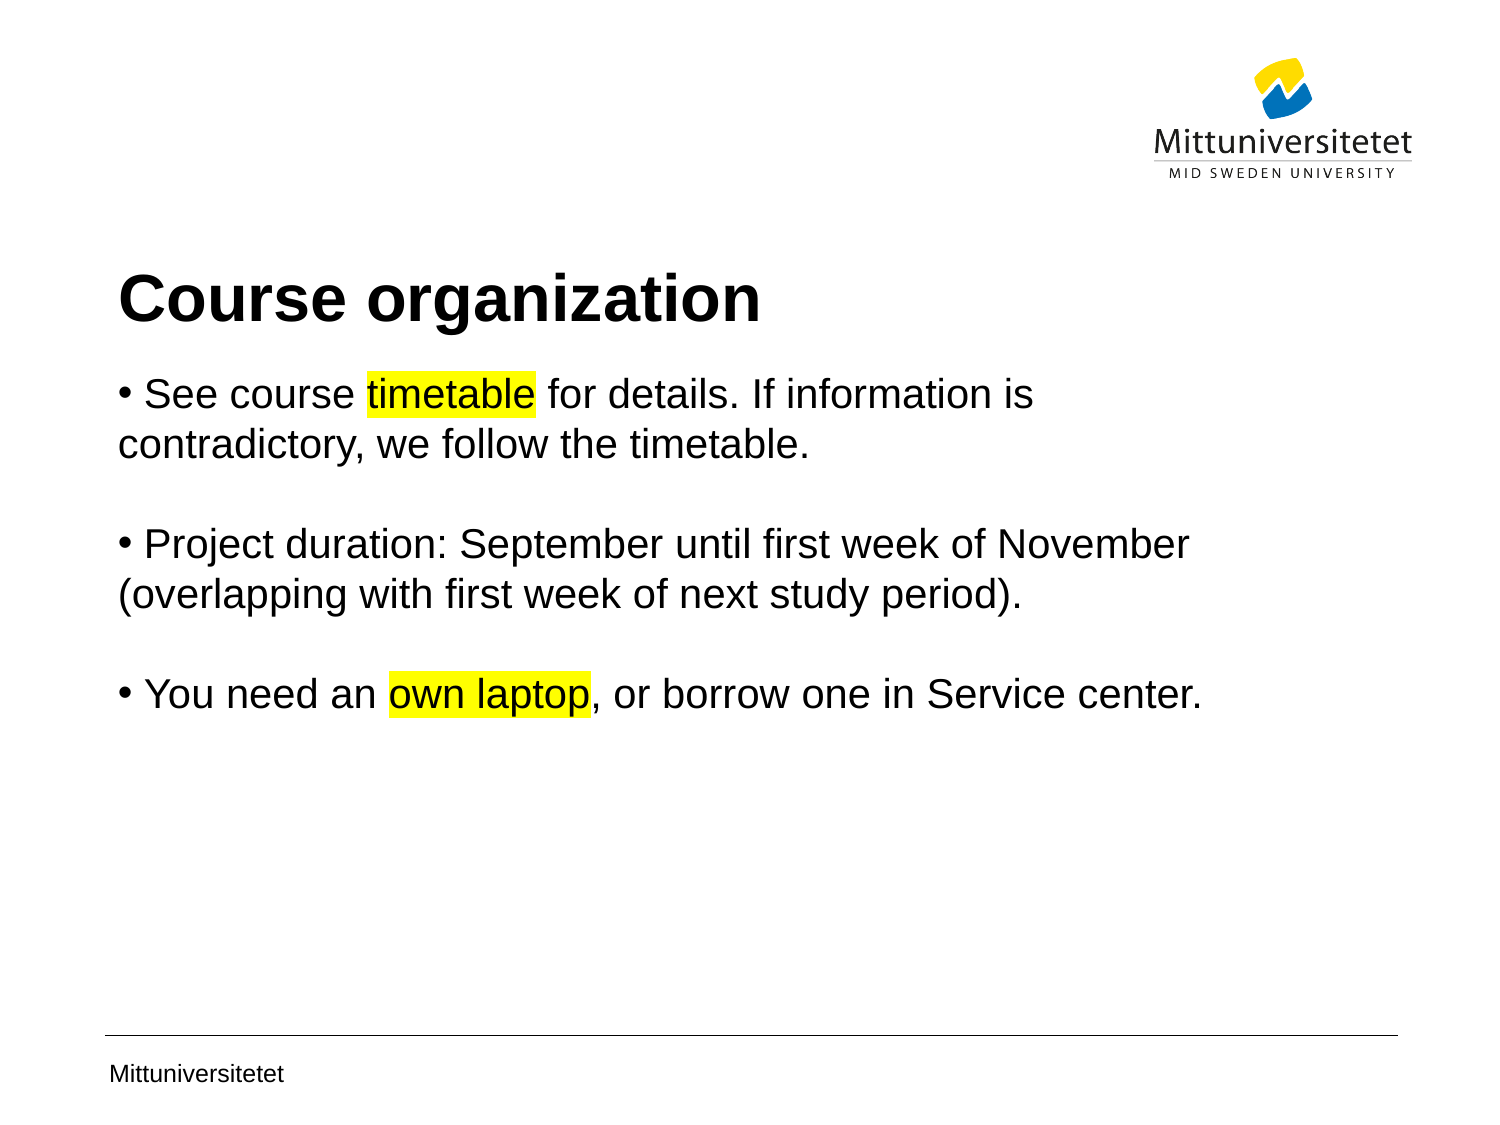

# Course organization
 See course timetable for details. If information is contradictory, we follow the timetable.

 Project duration: September until first week of November (overlapping with first week of next study period).

 You need an own laptop, or borrow one in Service center.